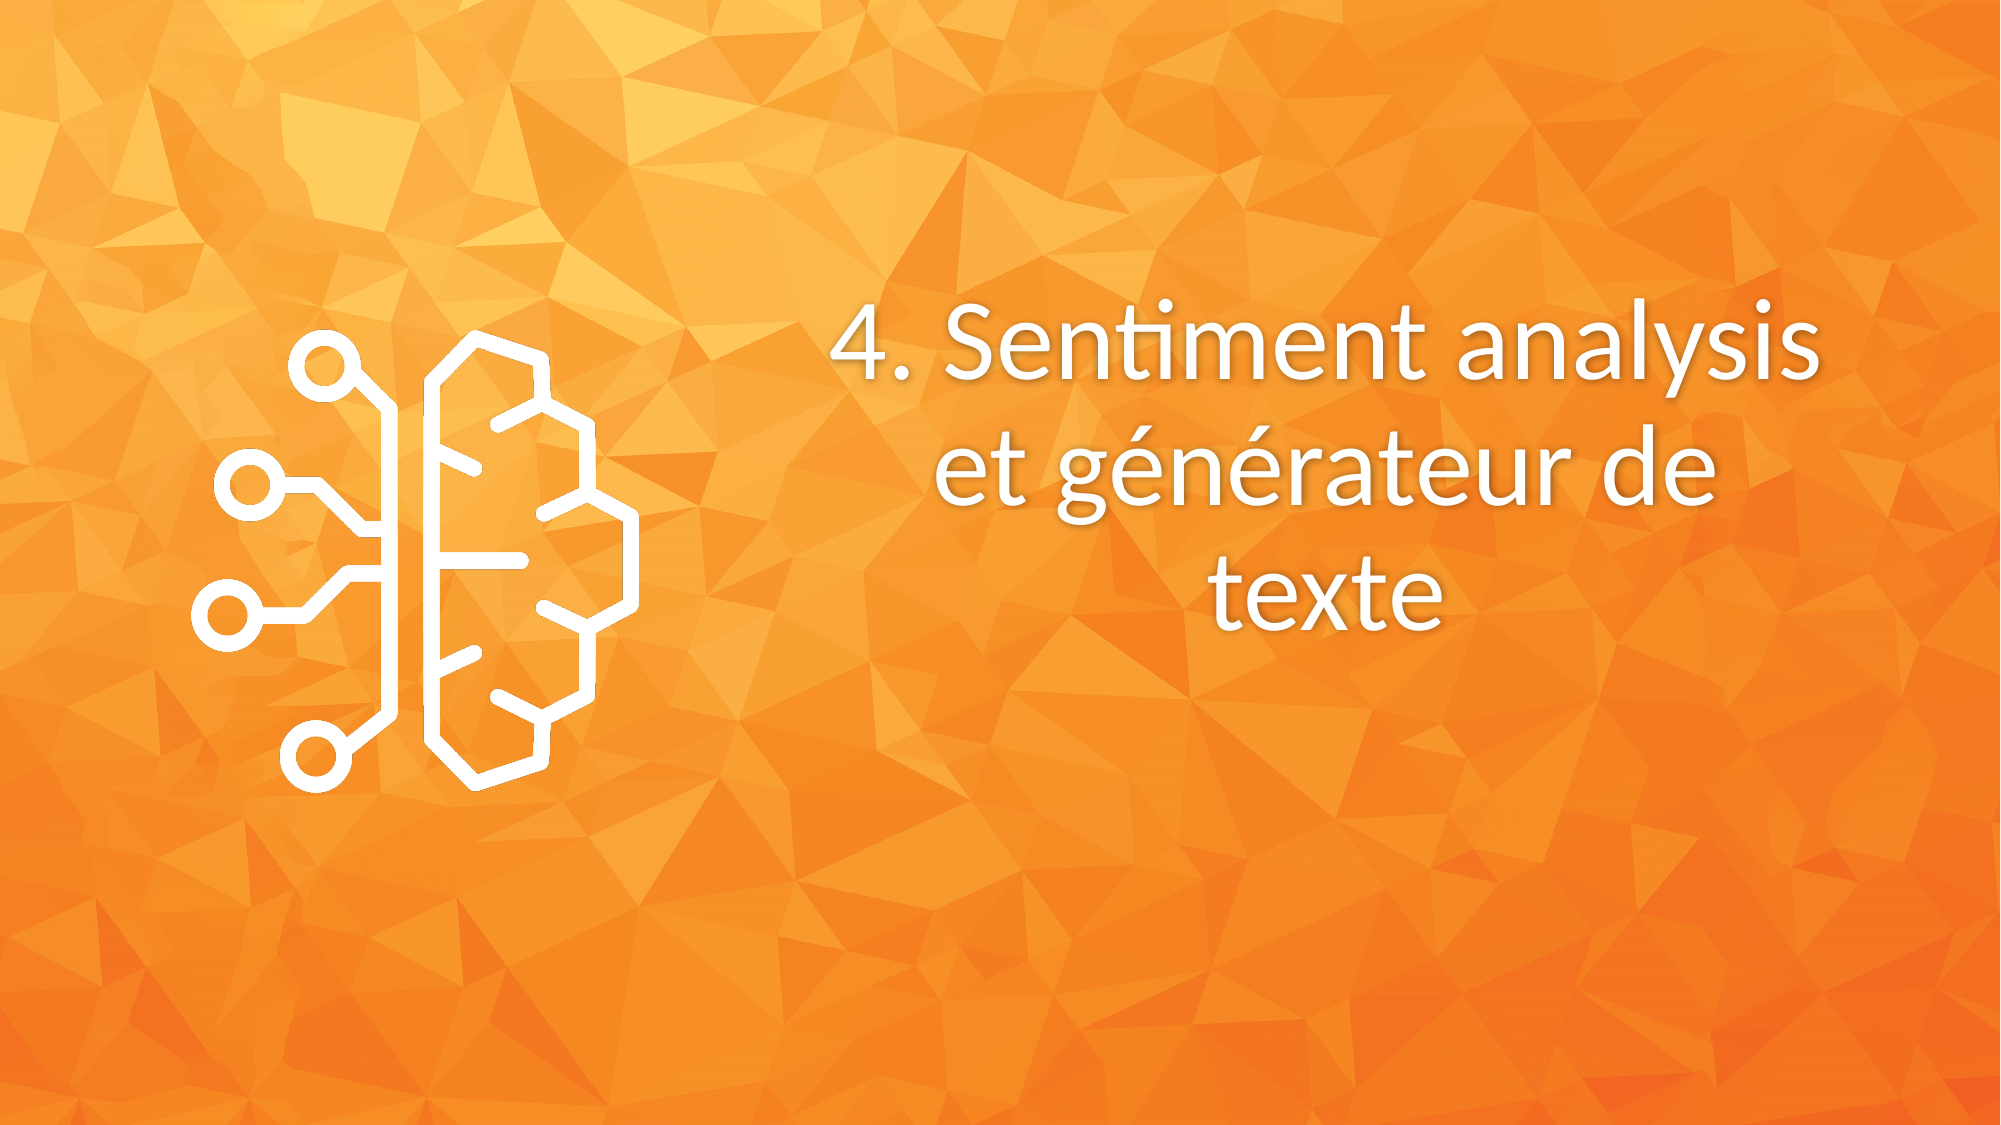

# 4. Sentiment analysis et générateur de texte